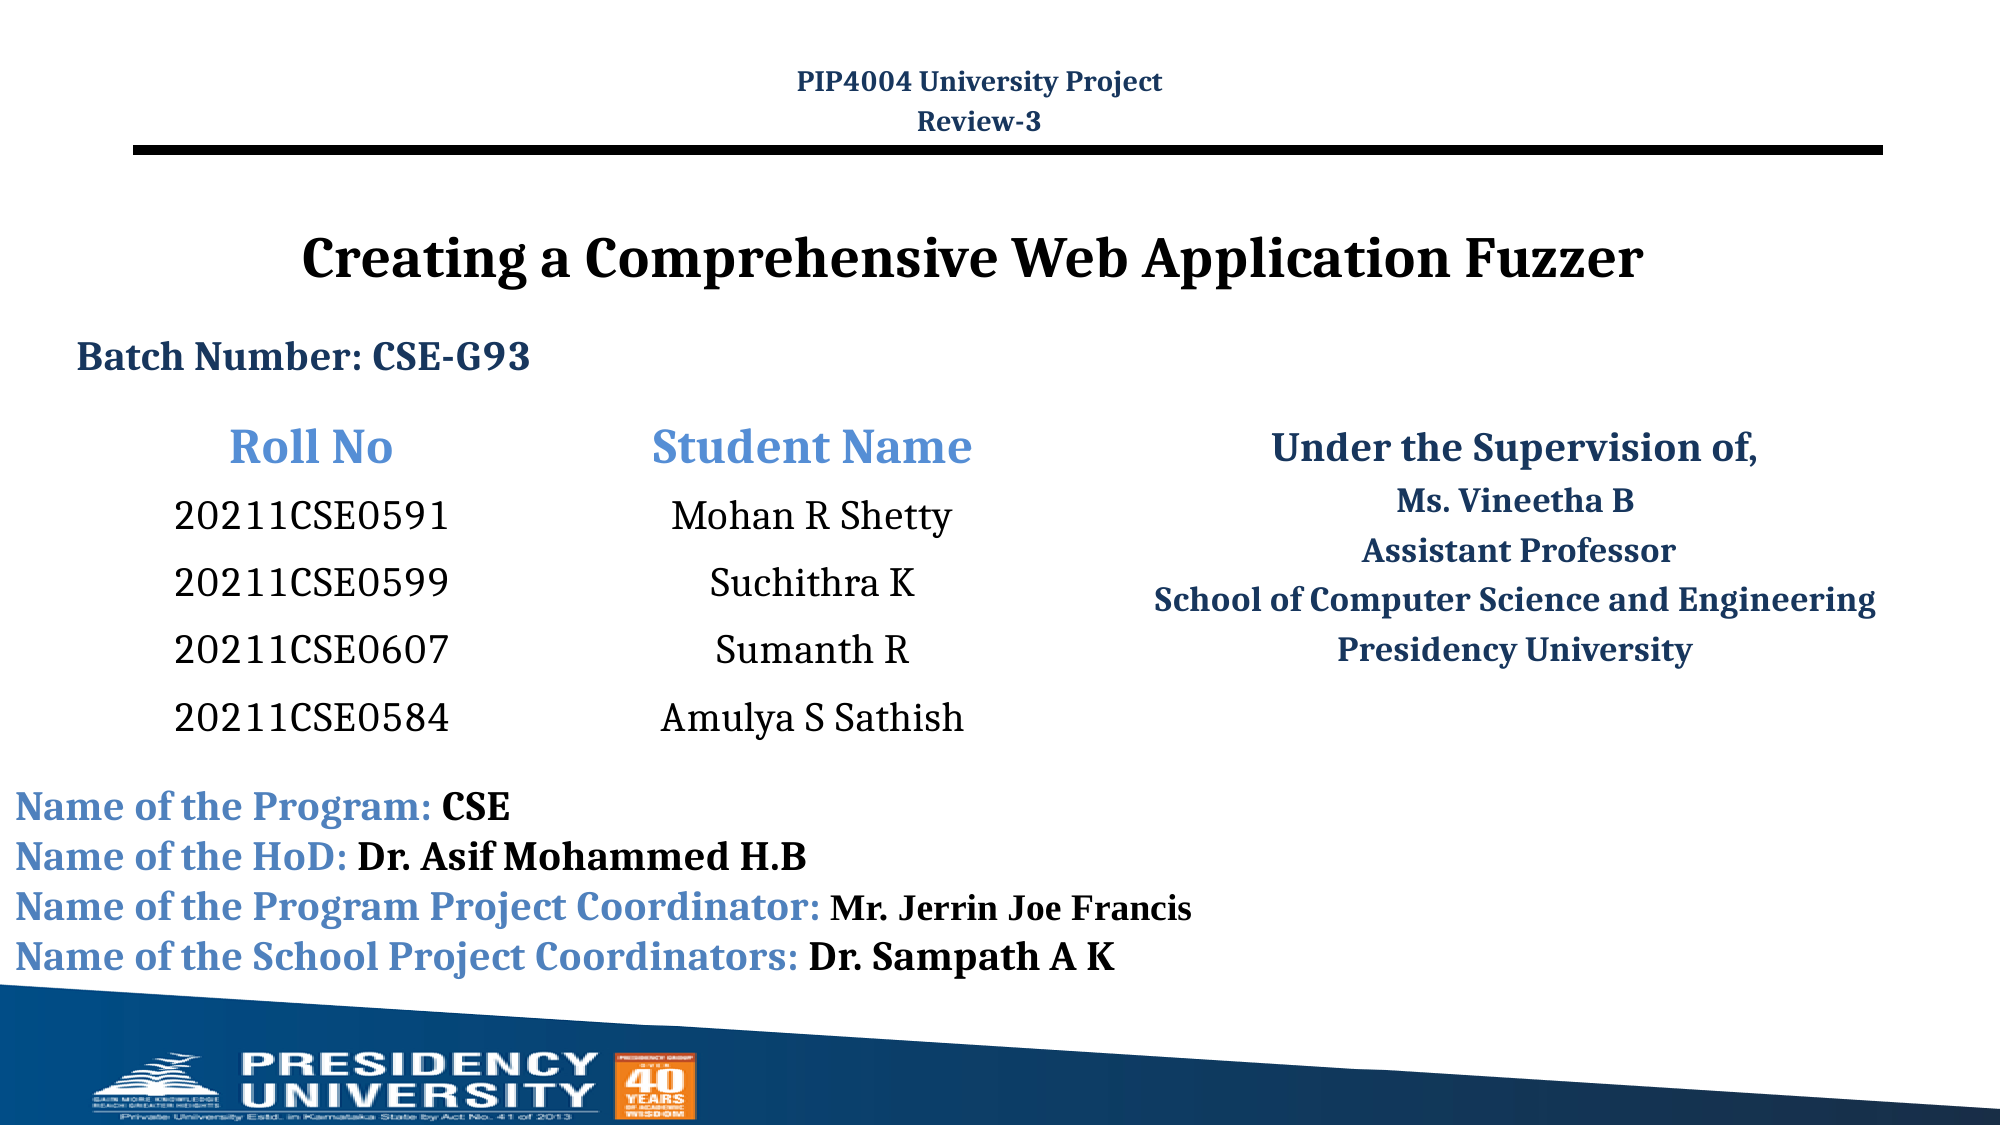

PIP4004 University Project
Review-3
# Creating a Comprehensive Web Application Fuzzer
Batch Number: CSE-G93

| Roll No | Student Name |
| --- | --- |
| 20211CSE0591 | Mohan R Shetty |
| 20211CSE0599 | Suchithra K |
| 20211CSE0607 | Sumanth R |
| 20211CSE0584 | Amulya S Sathish |
Under the Supervision of,
Ms. Vineetha B
 Assistant Professor
School of Computer Science and Engineering
Presidency University

Name of the Program: CSE
Name of the HoD: Dr. Asif Mohammed H.B
Name of the Program Project Coordinator: Mr. Jerrin Joe Francis
Name of the School Project Coordinators: Dr. Sampath A K